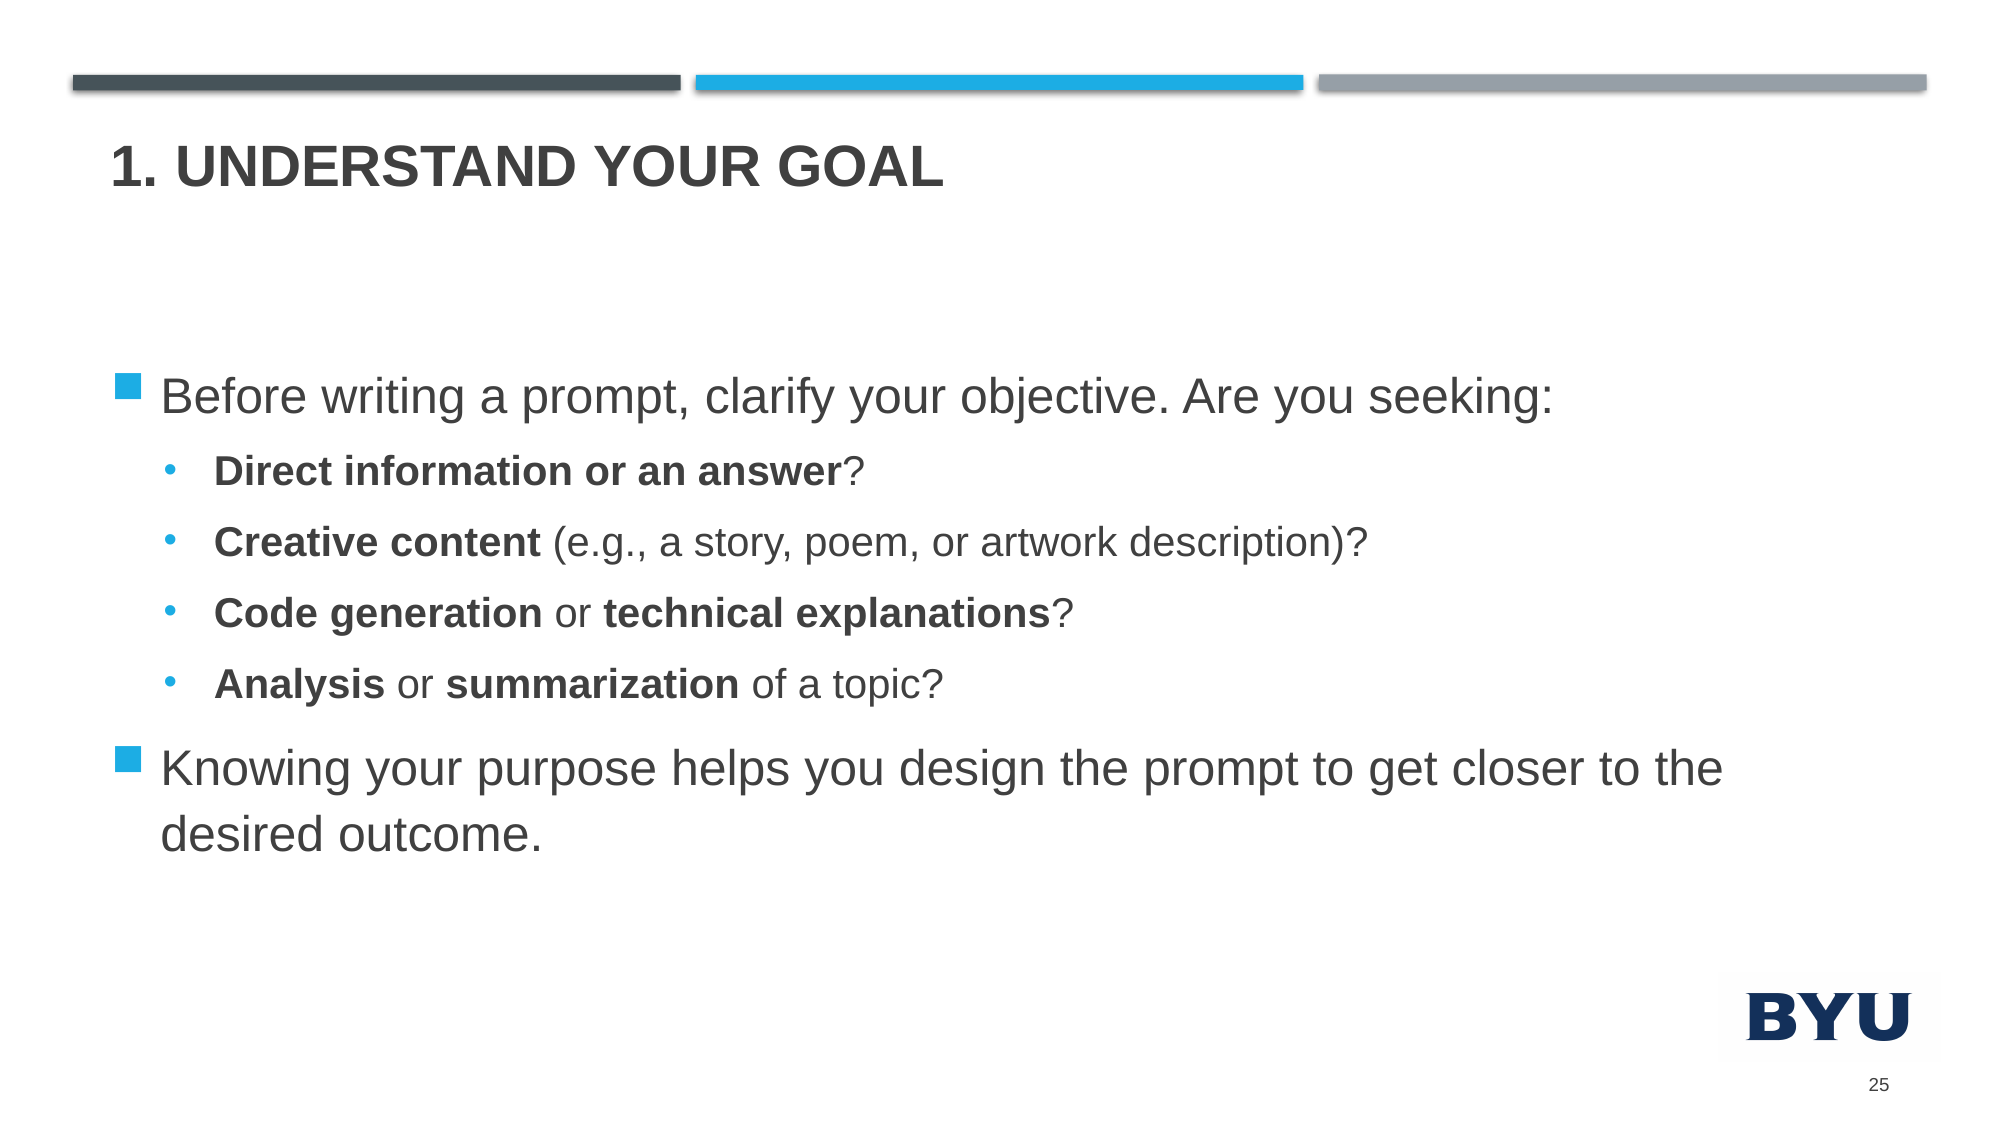

# 1. Understand Your Goal
Before writing a prompt, clarify your objective. Are you seeking:
Direct information or an answer?
Creative content (e.g., a story, poem, or artwork description)?
Code generation or technical explanations?
Analysis or summarization of a topic?
Knowing your purpose helps you design the prompt to get closer to the desired outcome.
25